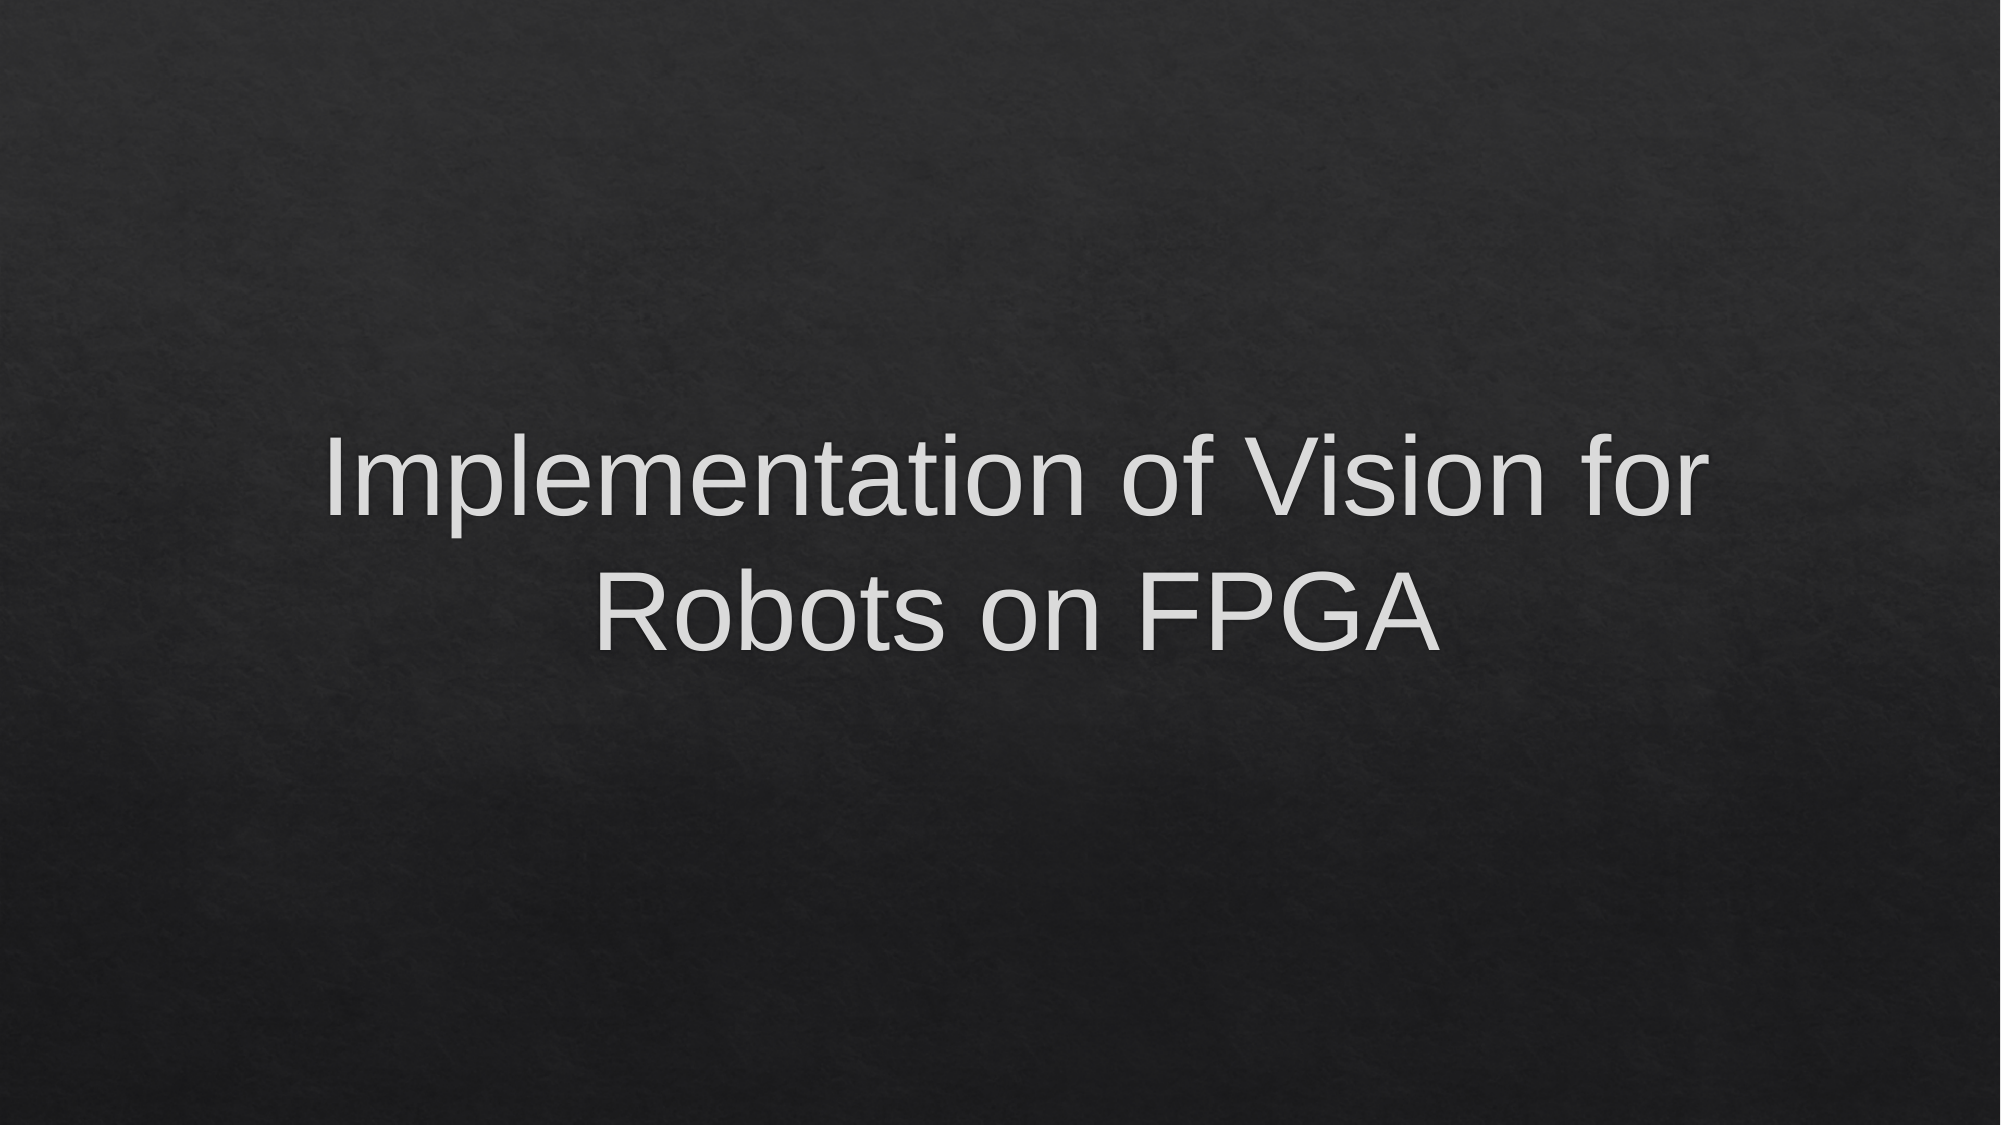

# Implementation of Vision for Robots on FPGA